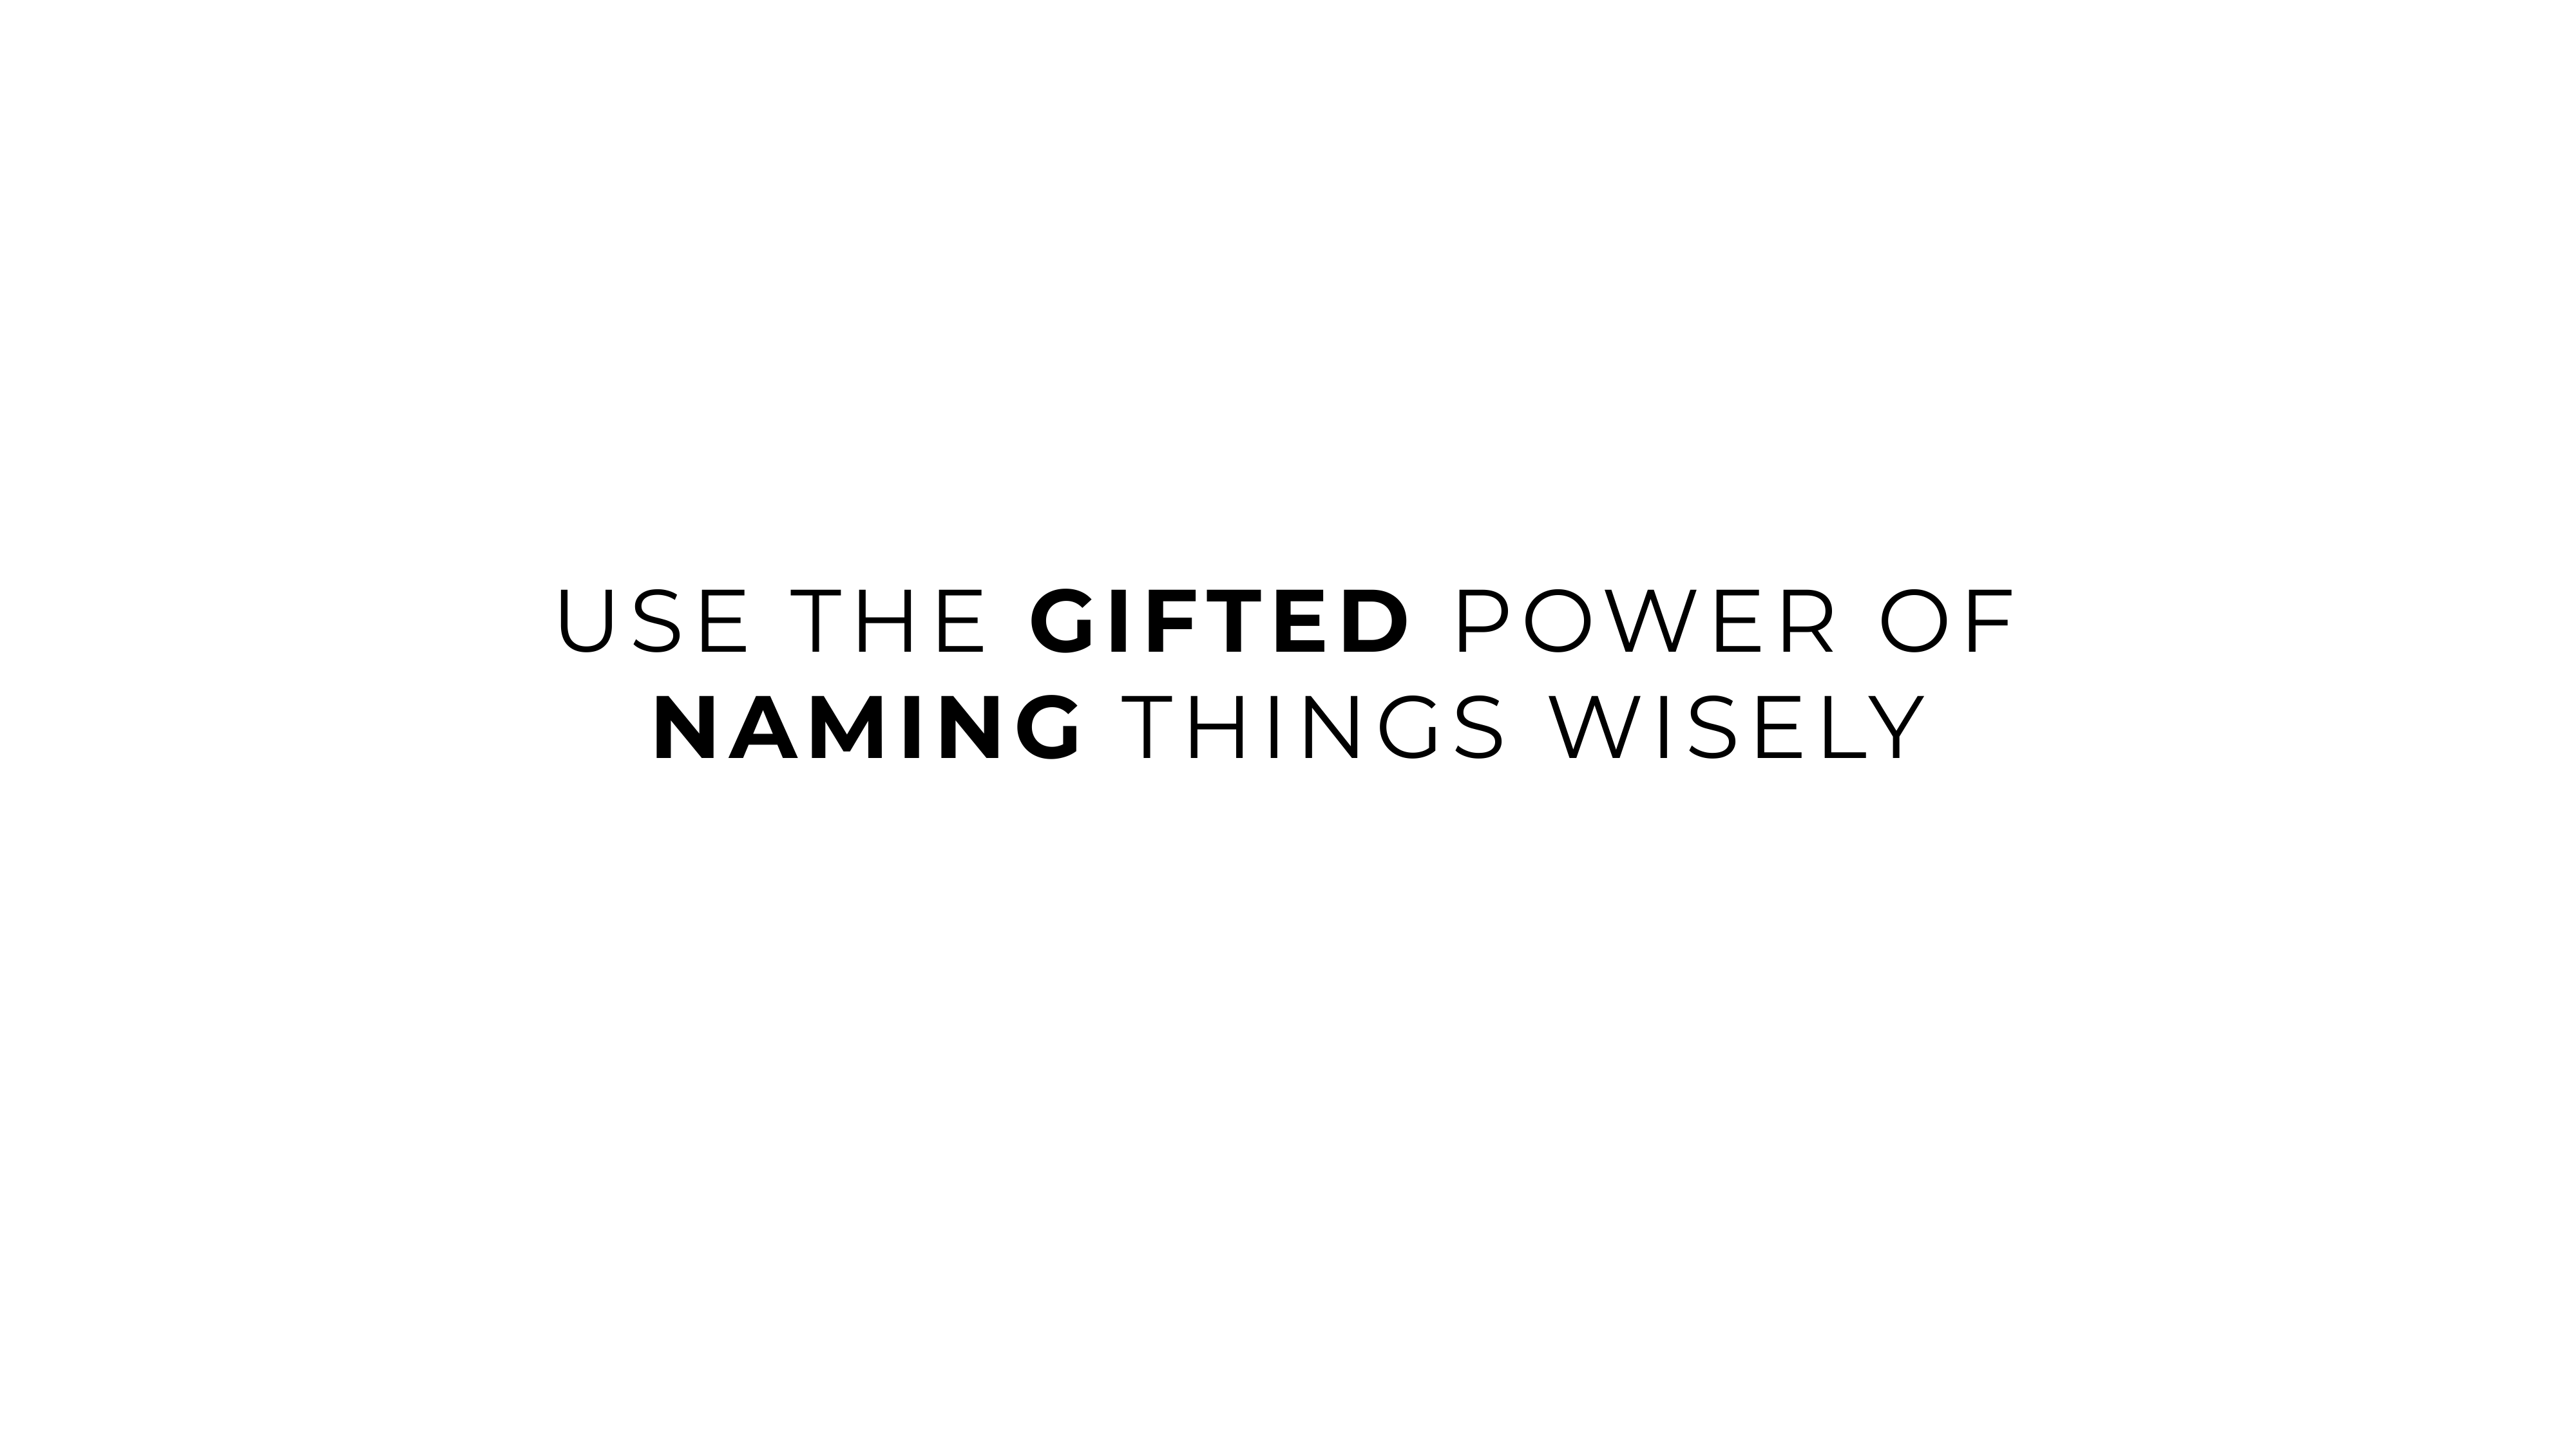

Use the gifted power of naming things wisely